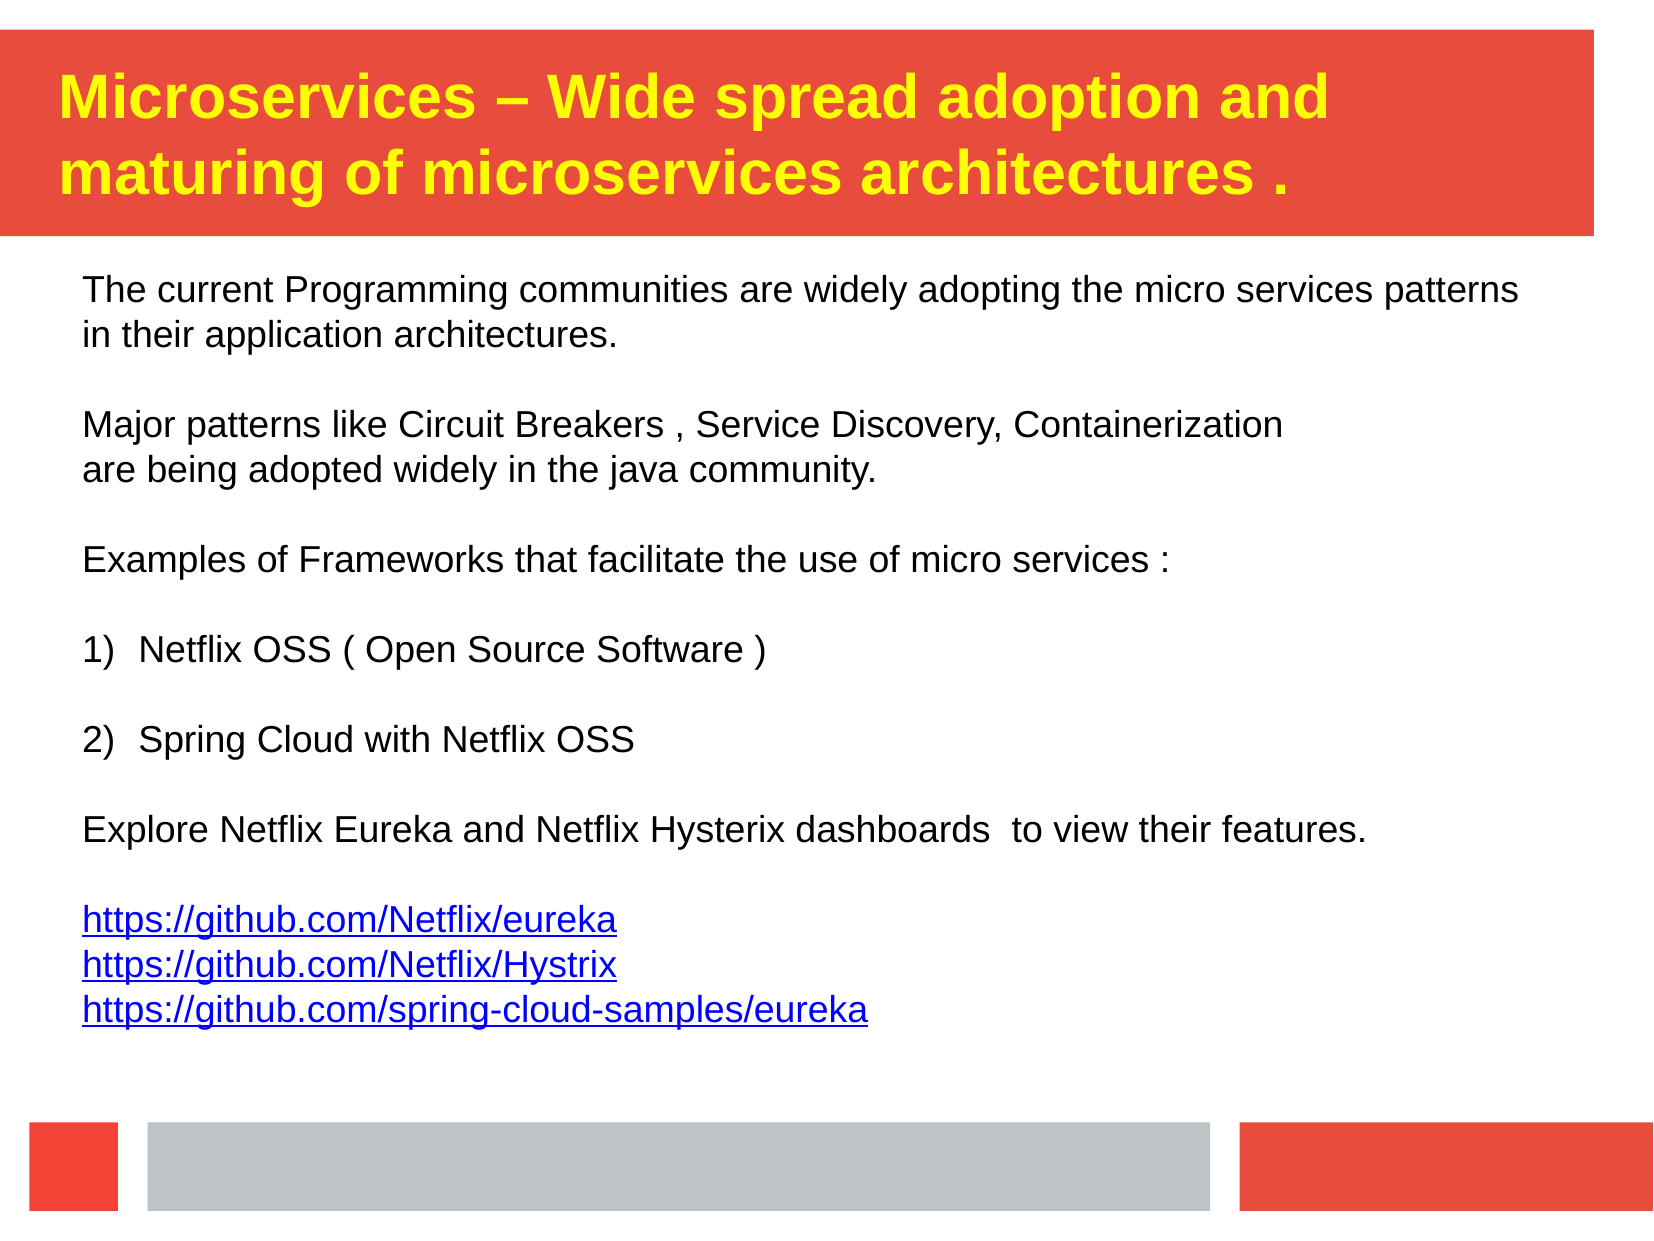

Microservices – Wide spread adoption and maturing of microservices architectures .
The current Programming communities are widely adopting the micro services patterns
in their application architectures.

Major patterns like Circuit Breakers , Service Discovery, Containerization
are being adopted widely in the java community.

Examples of Frameworks that facilitate the use of micro services :

Netflix OSS ( Open Source Software )

Spring Cloud with Netflix OSS

Explore Netflix Eureka and Netflix Hysterix dashboards  to view their features.

https://github.com/Netflix/eureka
https://github.com/Netflix/Hystrix
https://github.com/spring-cloud-samples/eureka